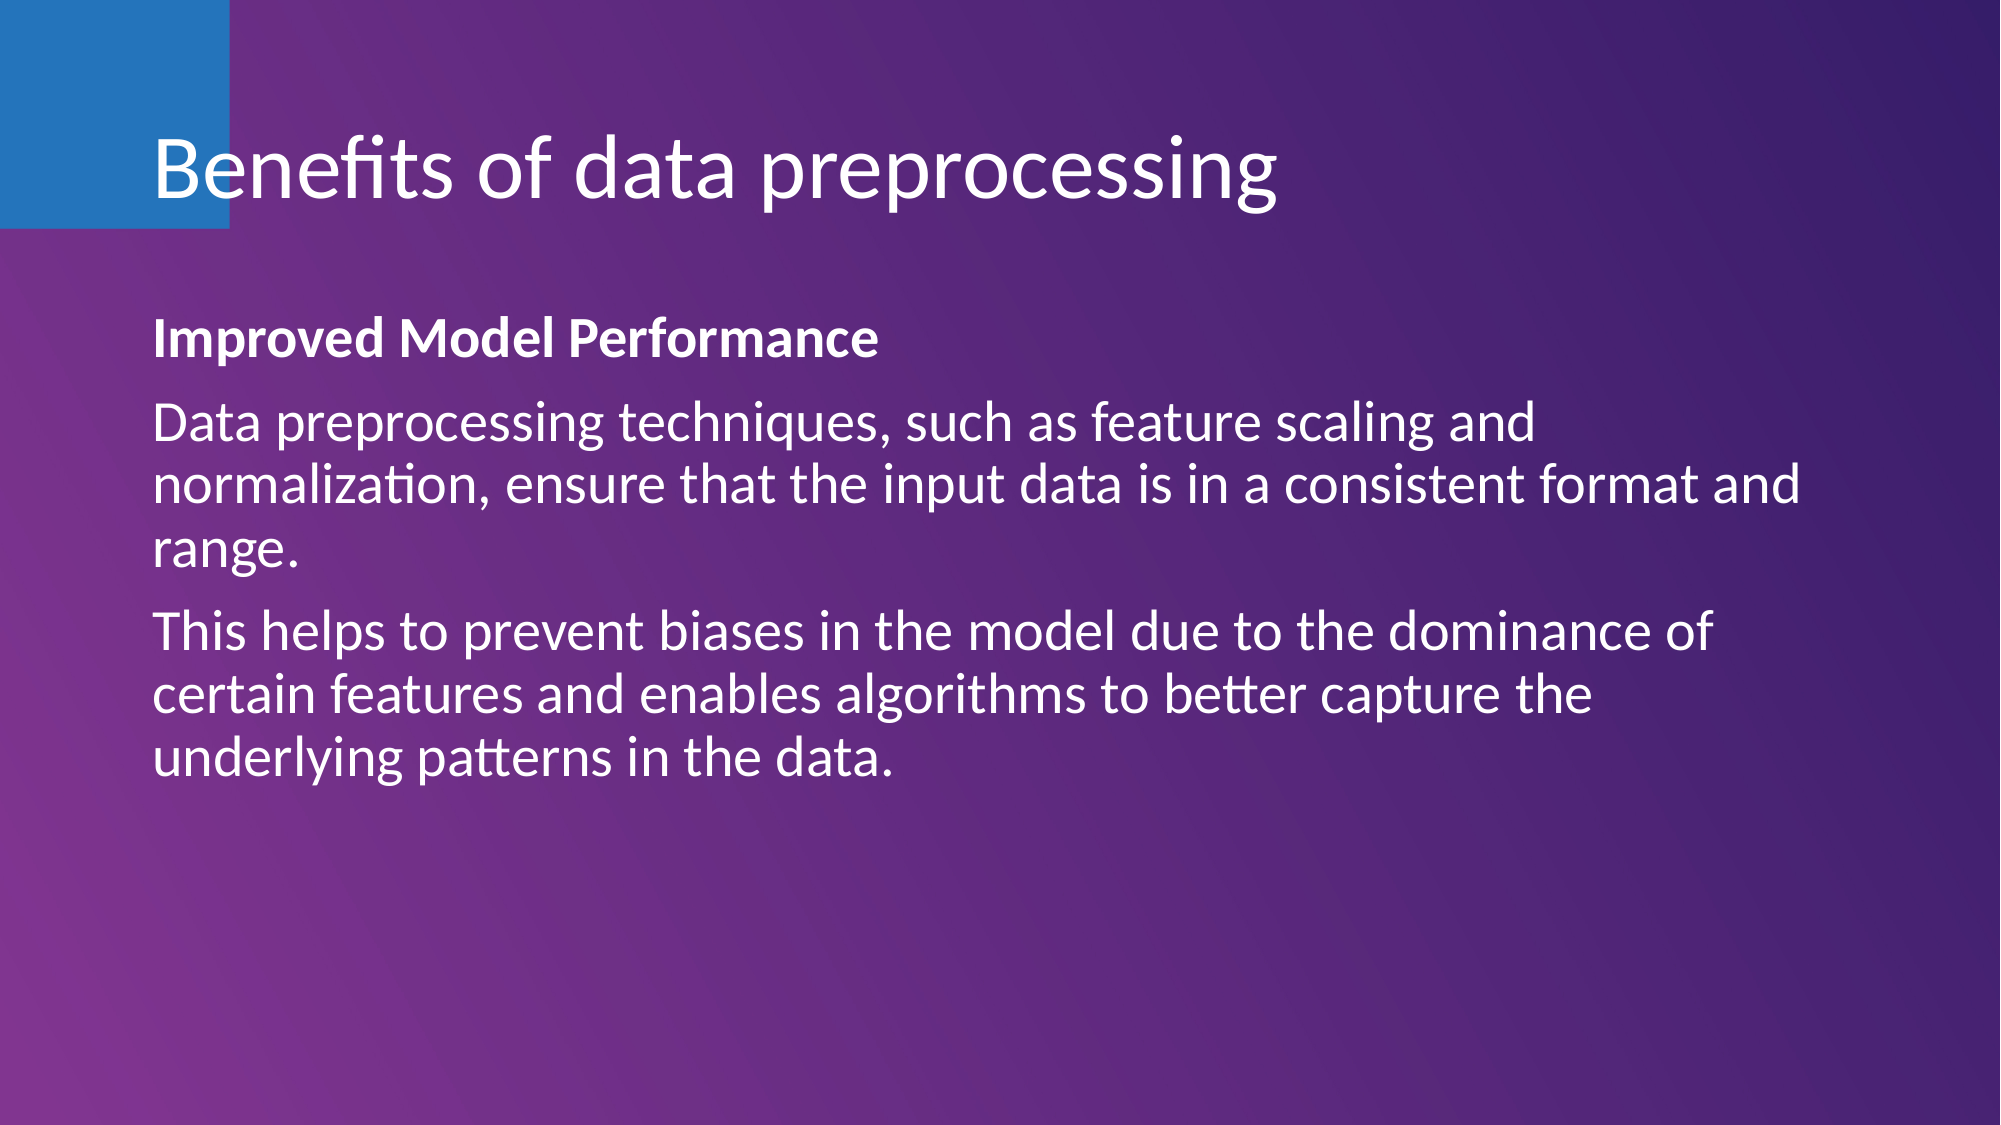

# Benefits of data preprocessing
Improved Model Performance
Data preprocessing techniques, such as feature scaling and normalization, ensure that the input data is in a consistent format and range.
This helps to prevent biases in the model due to the dominance of certain features and enables algorithms to better capture the underlying patterns in the data.